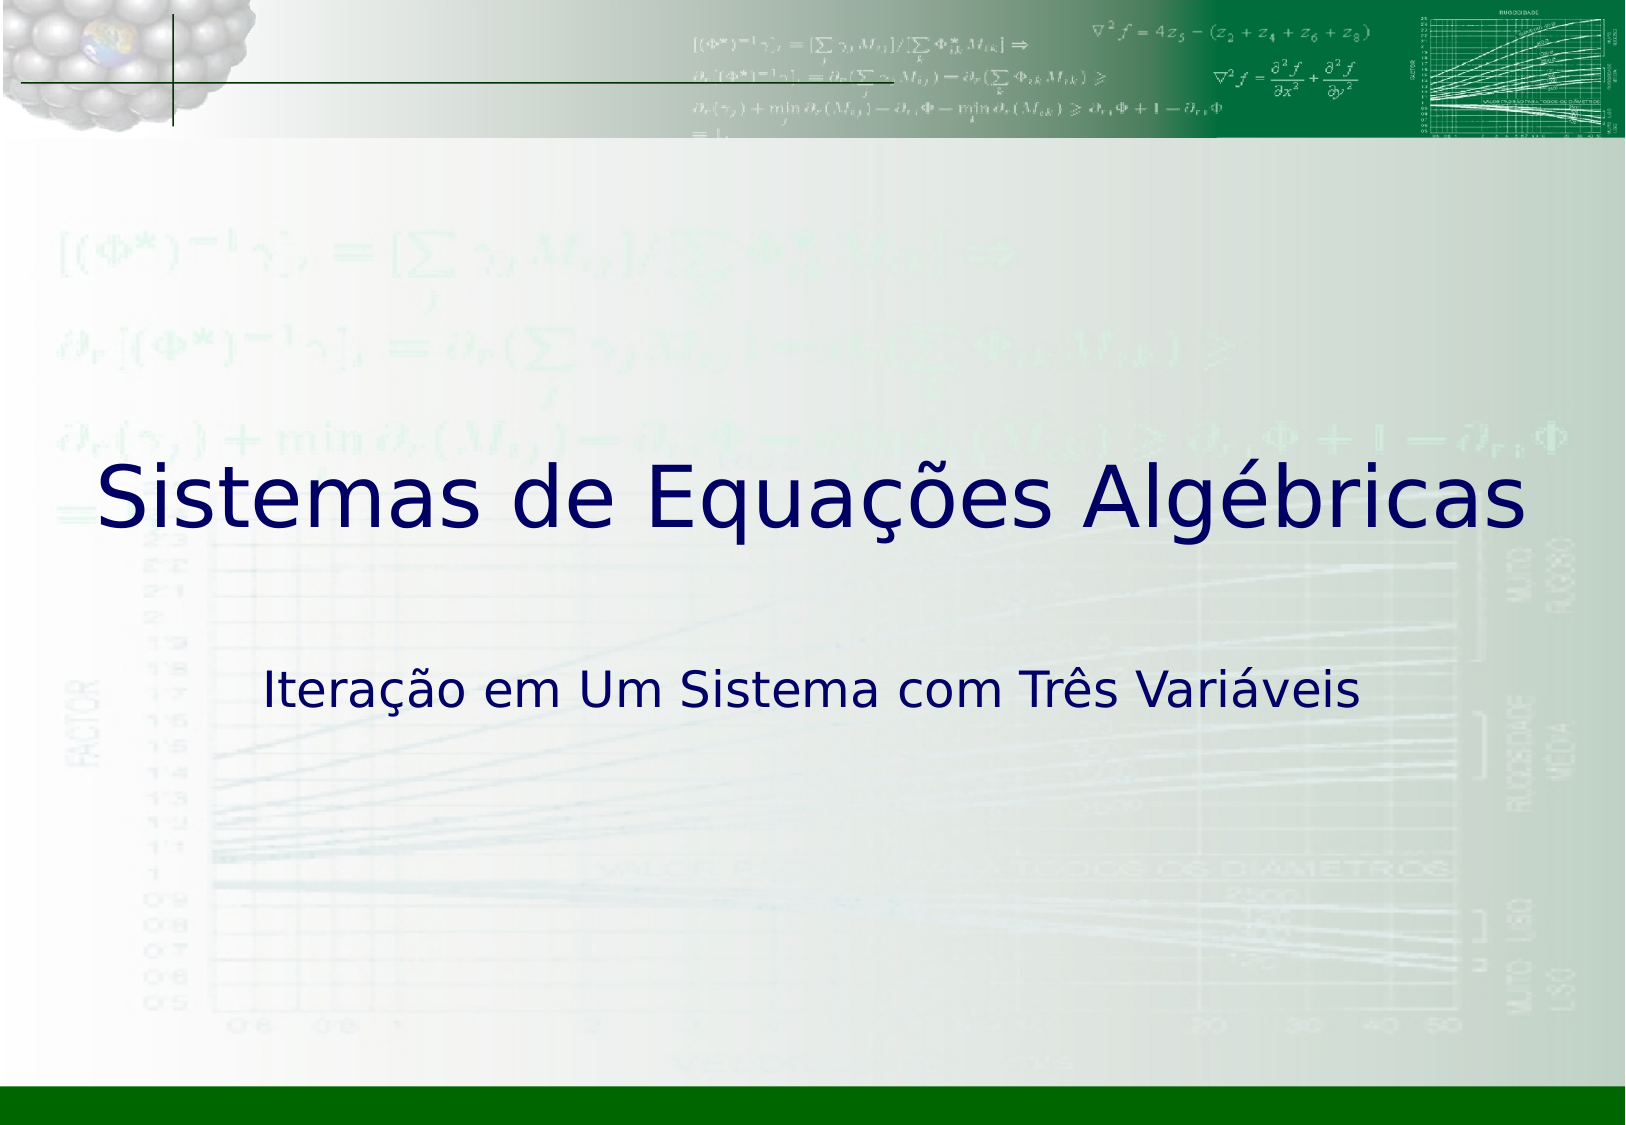

# Sistemas de Equações Algébricas
Iteração em Um Sistema com Três Variáveis